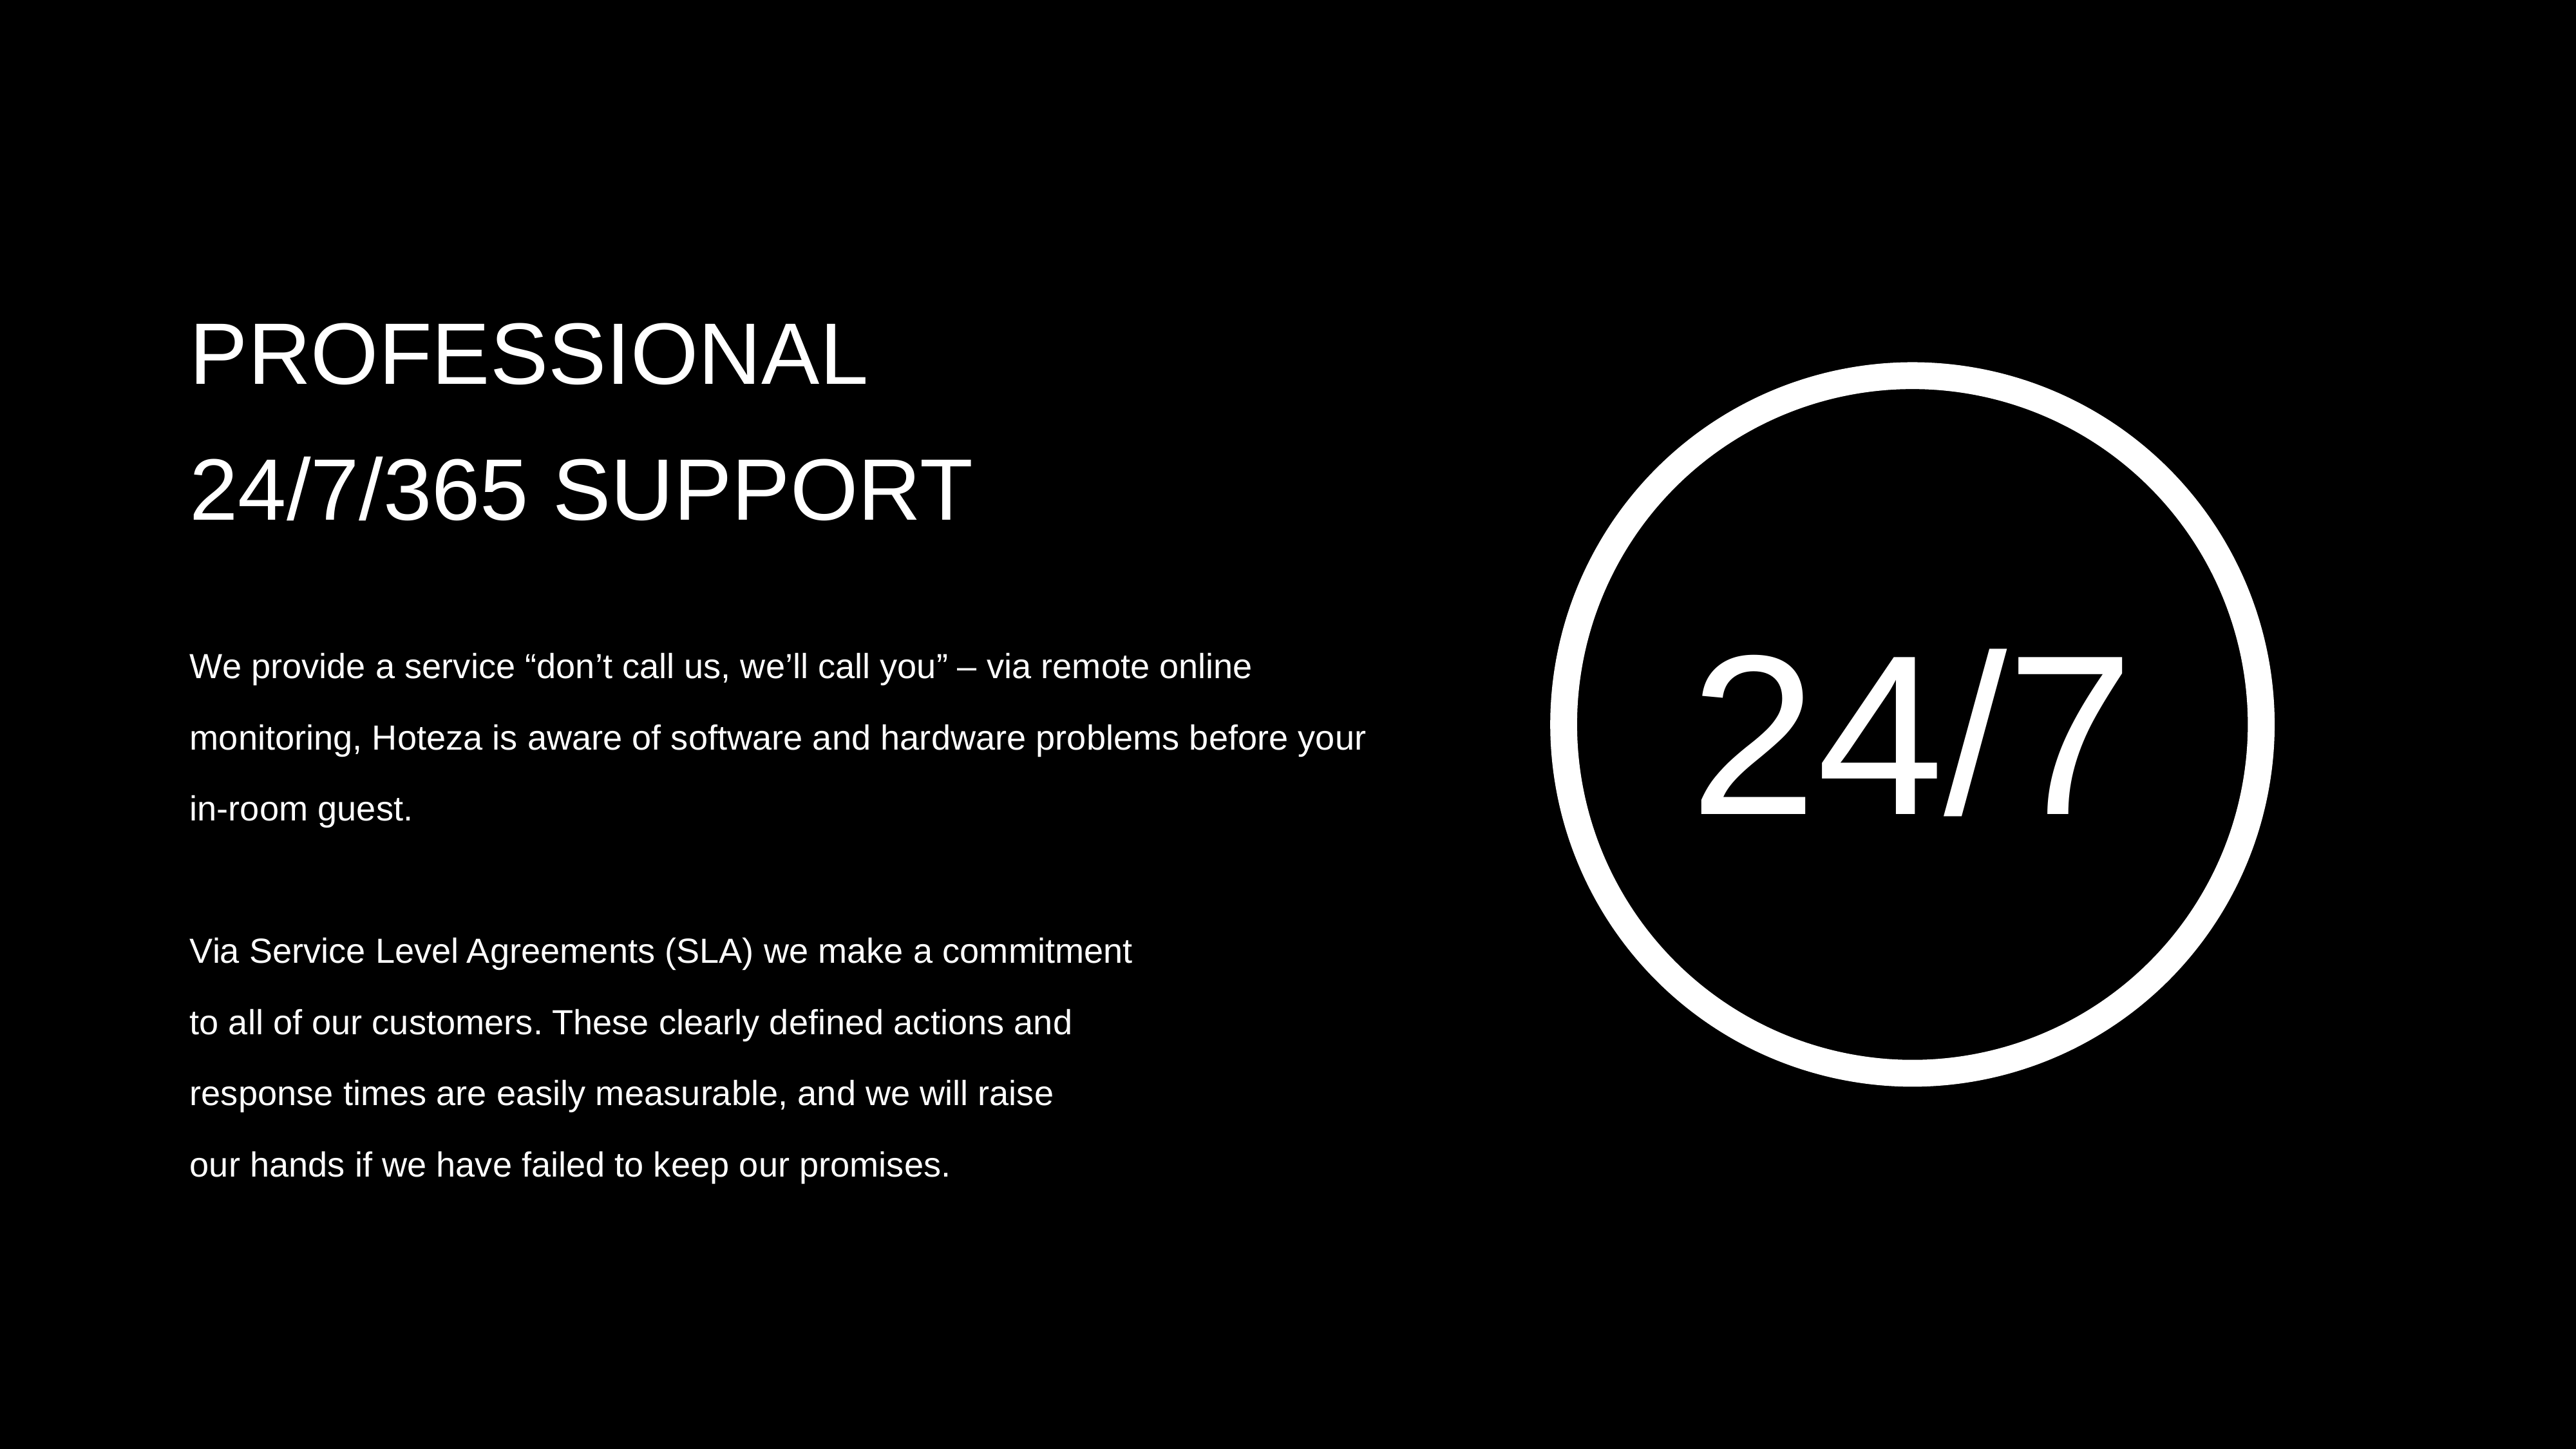

Professional
24/7/365 support

We provide a service “don’t call us, we’ll call you” – via remote online monitoring, Hoteza is aware of software and hardware problems before your in-room guest.

Via Service Level Agreements (SLA) we make a commitment
to all of our customers. These clearly defined actions and
response times are easily measurable, and we will raise
our hands if we have failed to keep our promises.

24/7